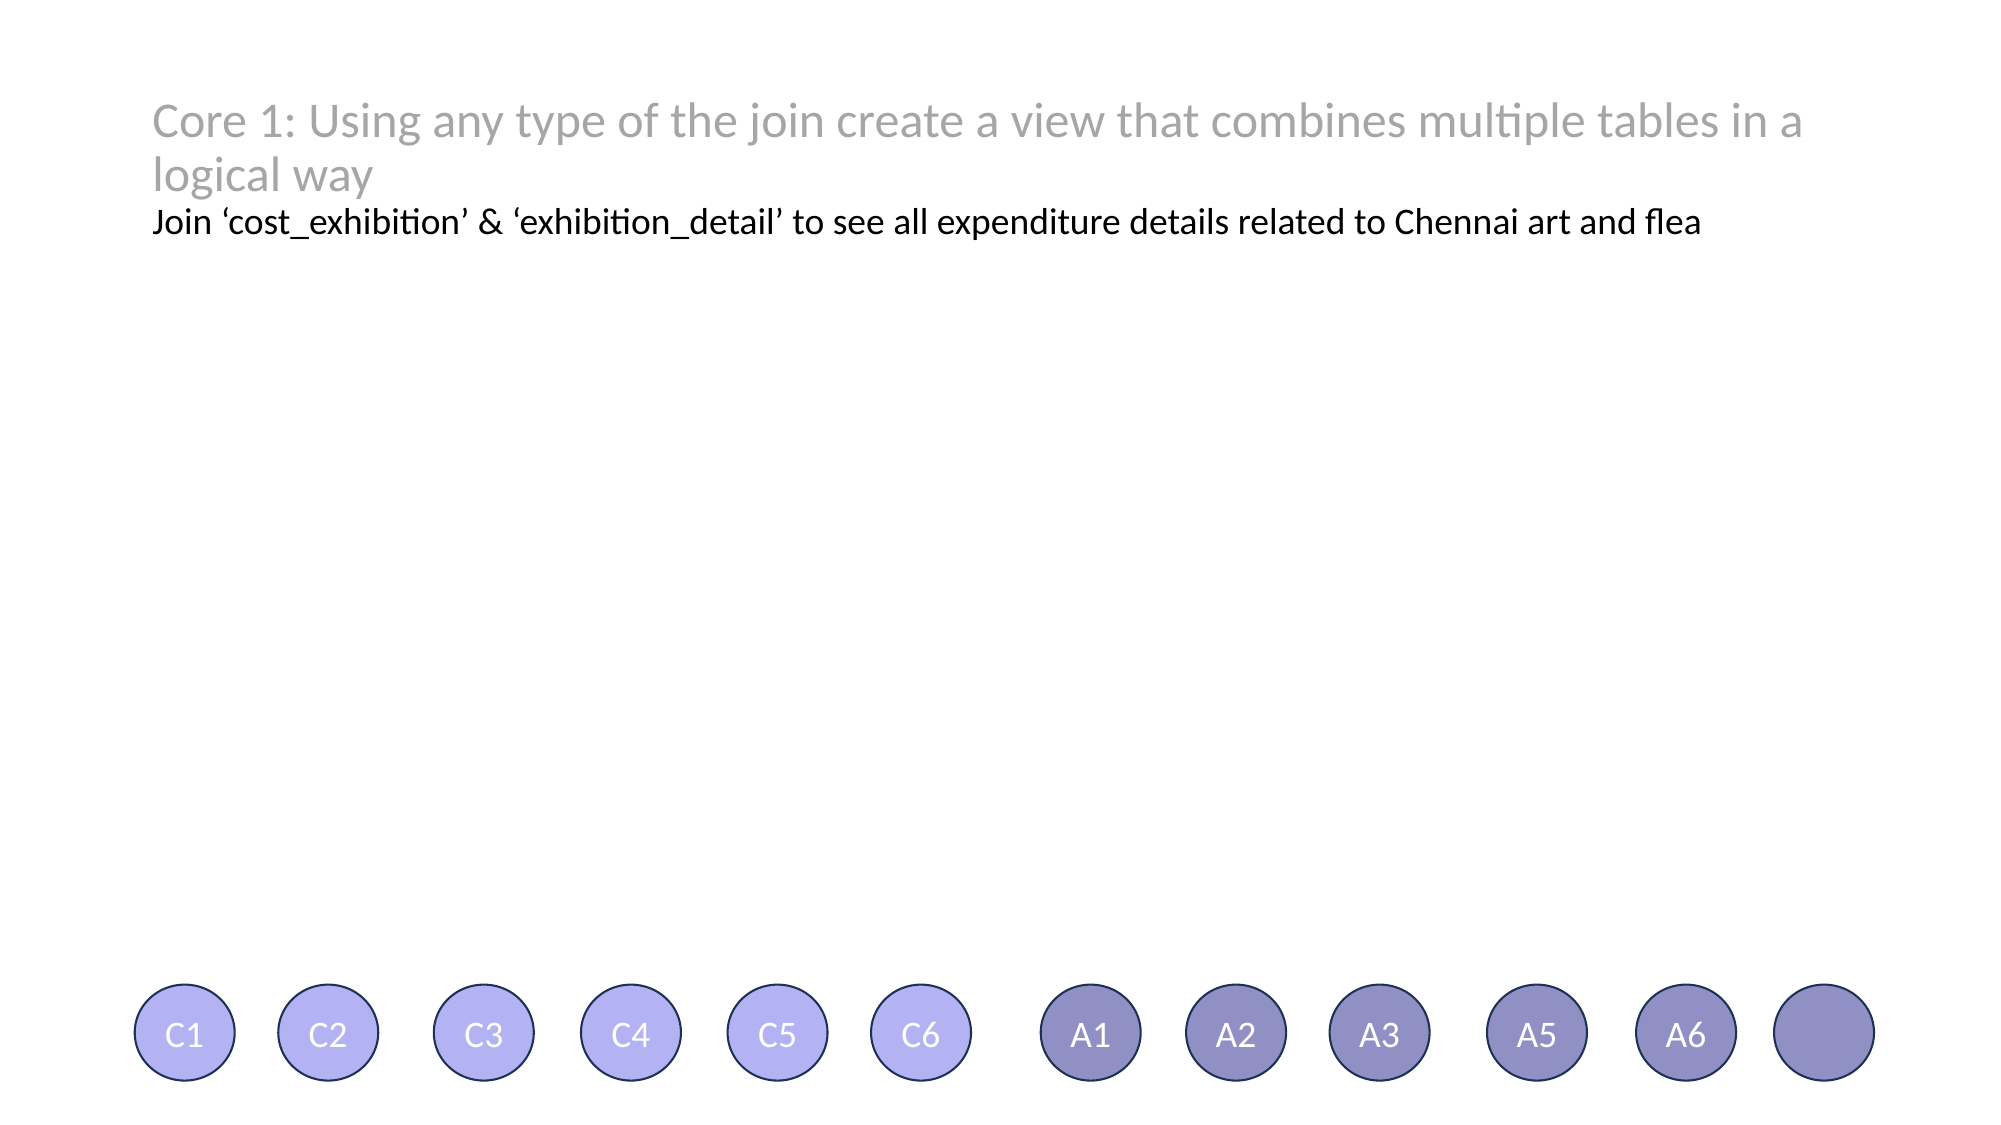

# Core 1: Using any type of the join create a view that combines multiple tables in a logical way Join ‘cost_exhibition’ & ‘exhibition_detail’ to see all expenditure details related to Chennai art and flea

C1
C2
C3
C4
C5
C6
A1
A2
A3
A5
A6